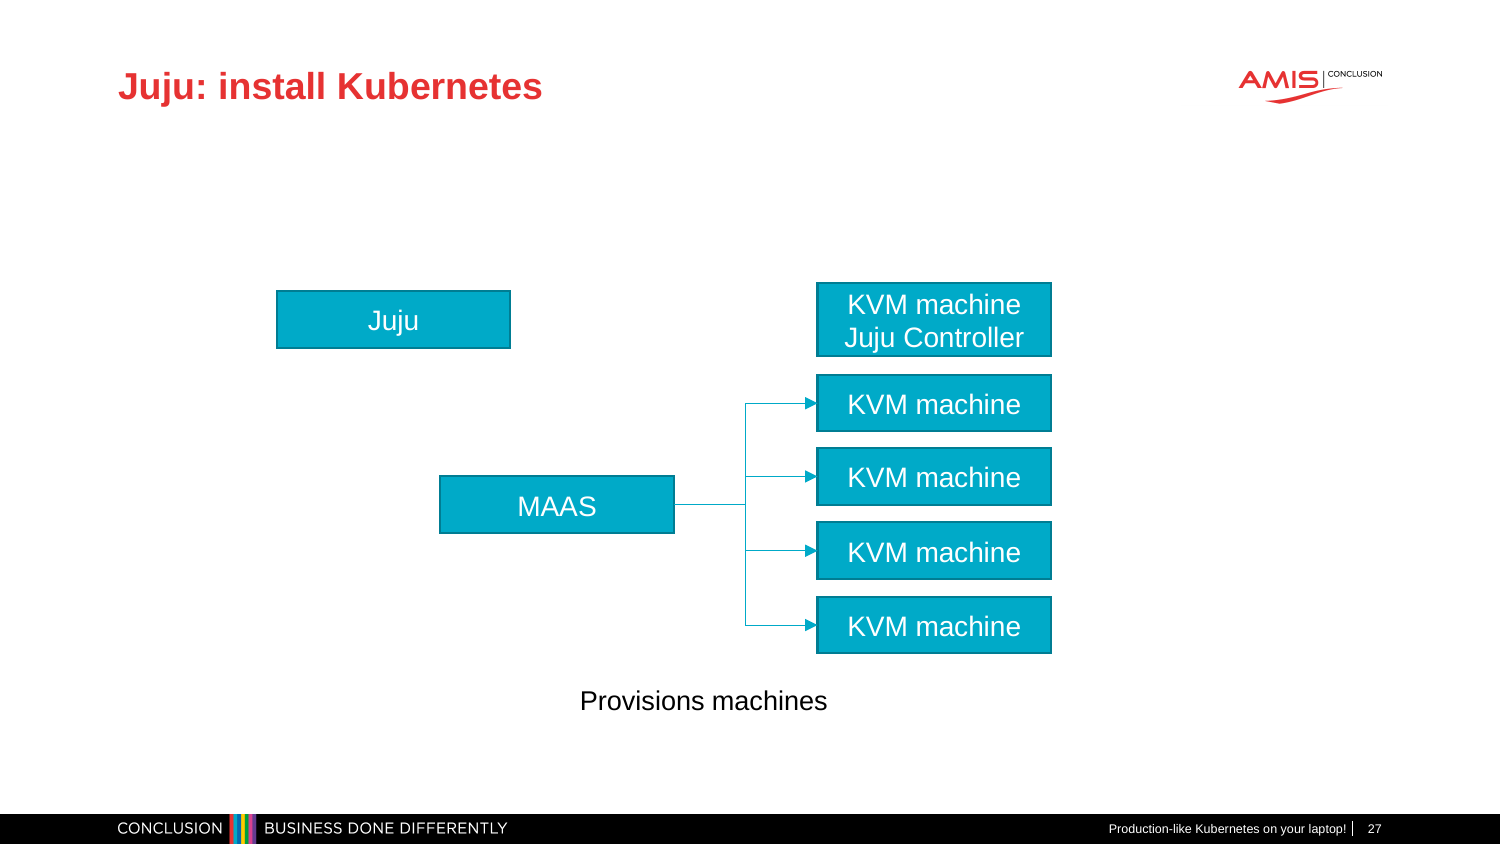

# Juju: install Kubernetes
KVM machine
Juju Controller
Juju
KVM machine
KVM machine
MAAS
KVM machine
KVM machine
Provisions machines
Production-like Kubernetes on your laptop!
27